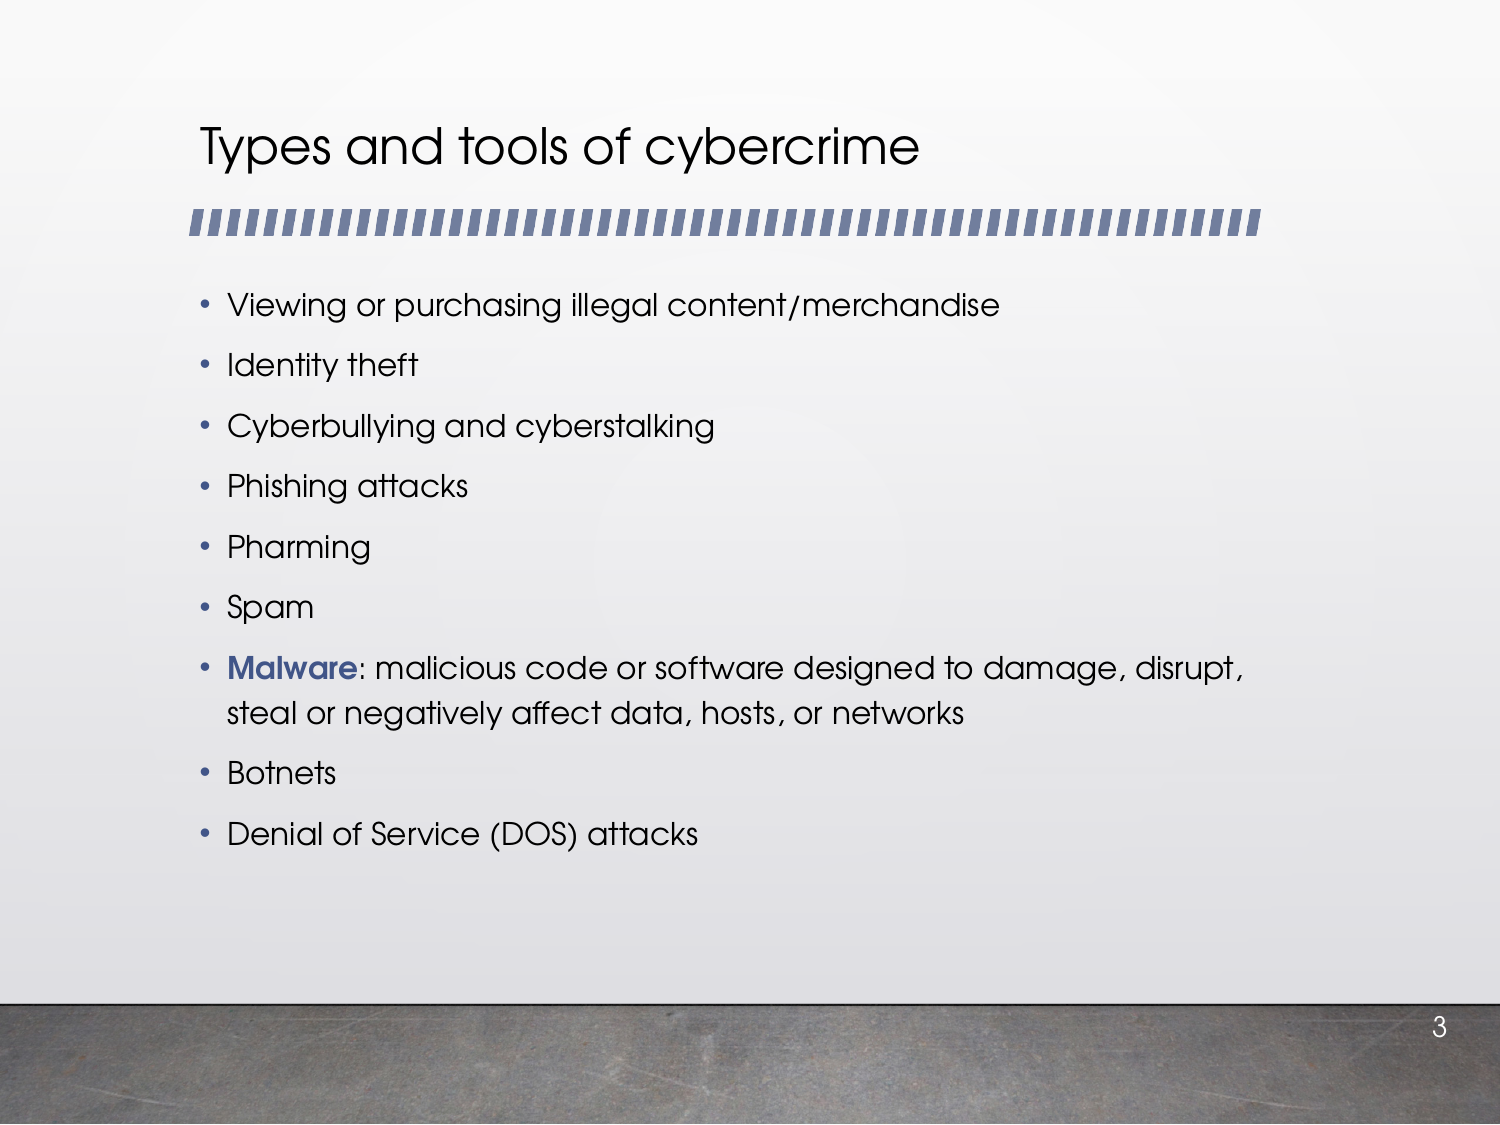

# Types and tools of cybercrime
Viewing or purchasing illegal content/merchandise
Identity theft
Cyberbullying and cyberstalking
Phishing attacks
Pharming
Spam
Malware: malicious code or software designed to damage, disrupt, steal or negatively affect data, hosts, or networks
Botnets
Denial of Service (DOS) attacks